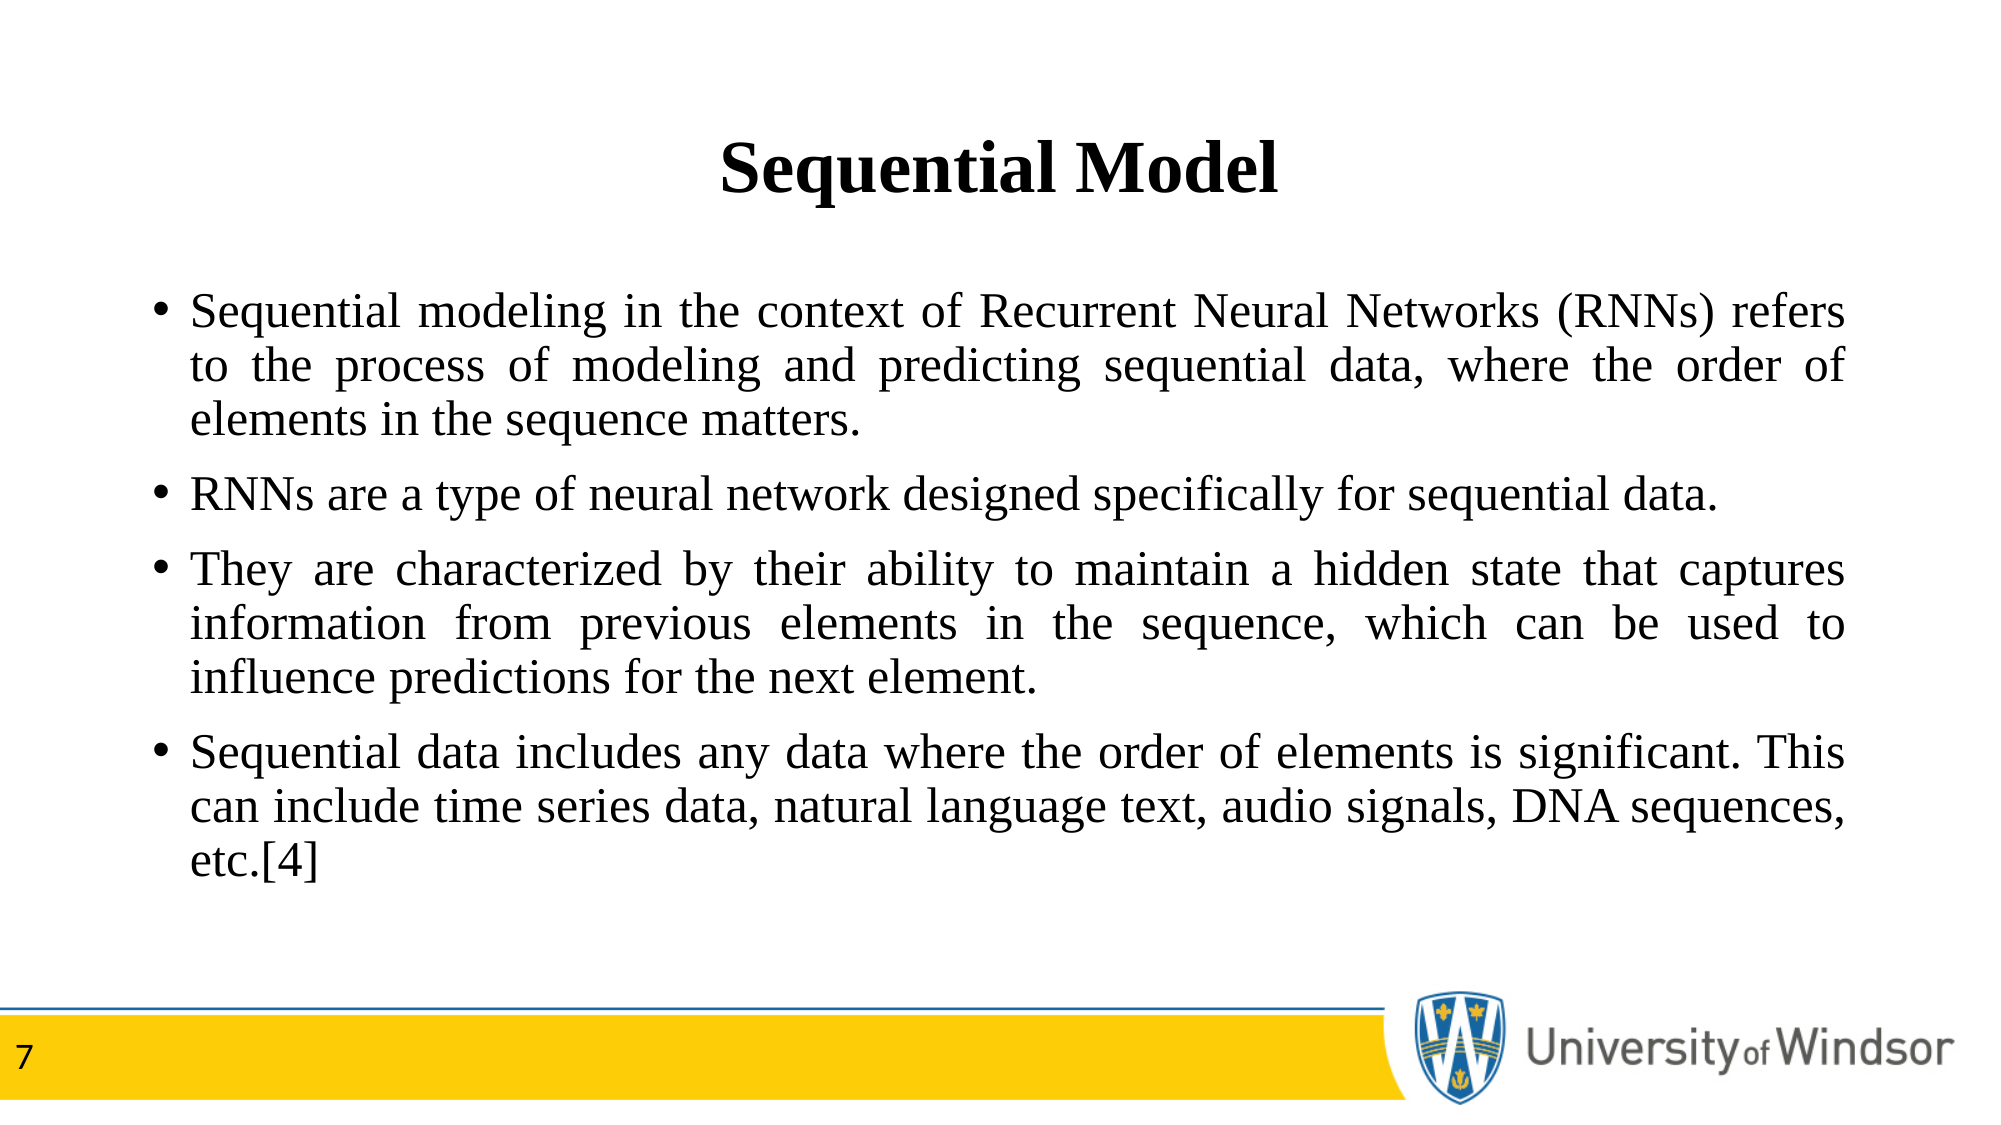

# Sequential Model
Sequential modeling in the context of Recurrent Neural Networks (RNNs) refers to the process of modeling and predicting sequential data, where the order of elements in the sequence matters.
RNNs are a type of neural network designed specifically for sequential data.
They are characterized by their ability to maintain a hidden state that captures information from previous elements in the sequence, which can be used to influence predictions for the next element.
Sequential data includes any data where the order of elements is significant. This can include time series data, natural language text, audio signals, DNA sequences, etc.[4]
7